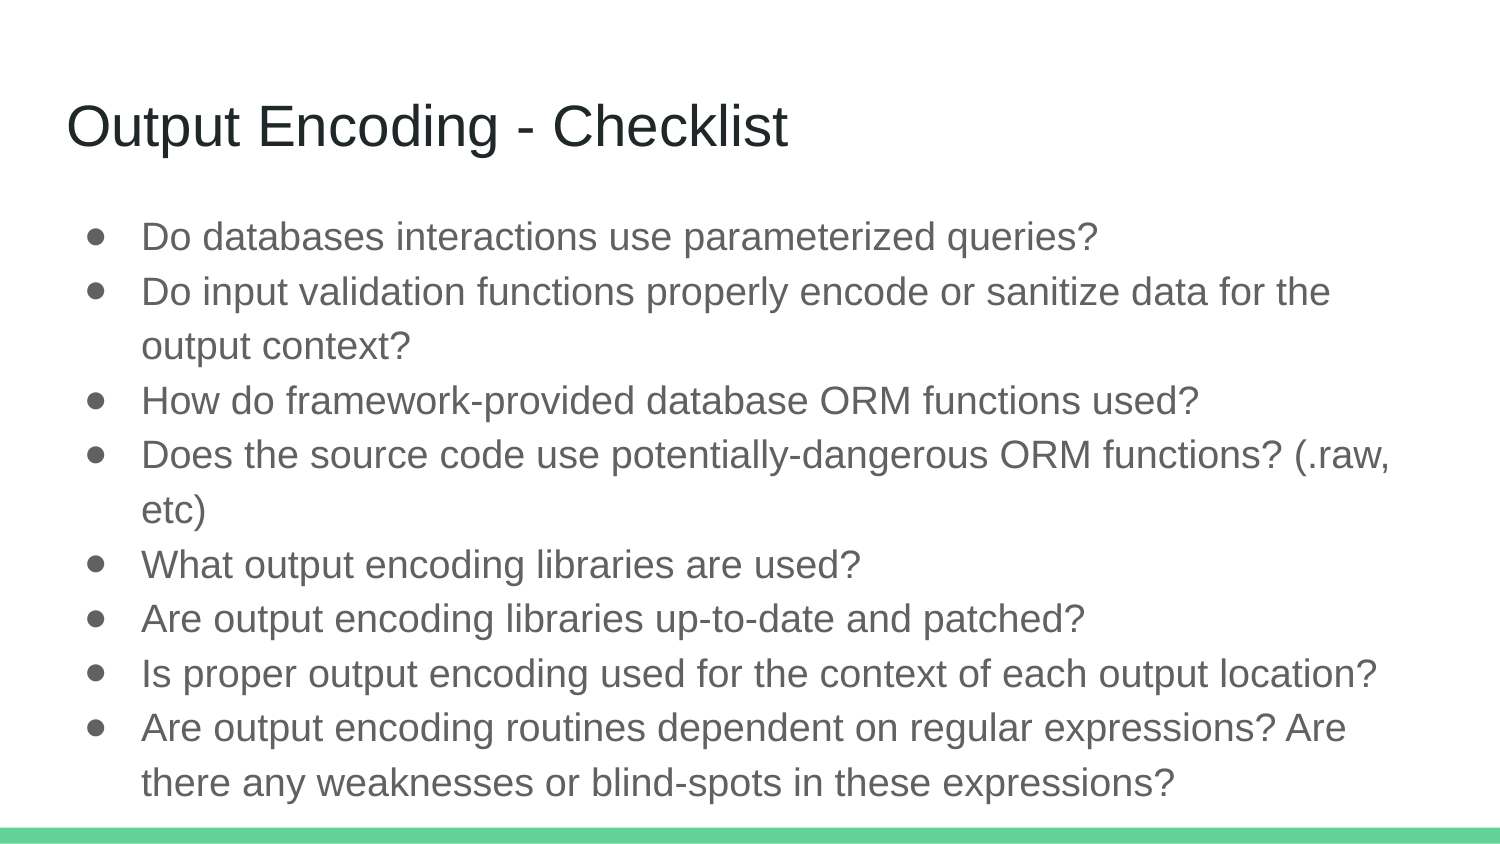

# Output Encoding - Checklist
Do databases interactions use parameterized queries?
Do input validation functions properly encode or sanitize data for the output context?
How do framework-provided database ORM functions used?
Does the source code use potentially-dangerous ORM functions? (.raw, etc)
What output encoding libraries are used?
Are output encoding libraries up-to-date and patched?
Is proper output encoding used for the context of each output location?
Are output encoding routines dependent on regular expressions? Are there any weaknesses or blind-spots in these expressions?